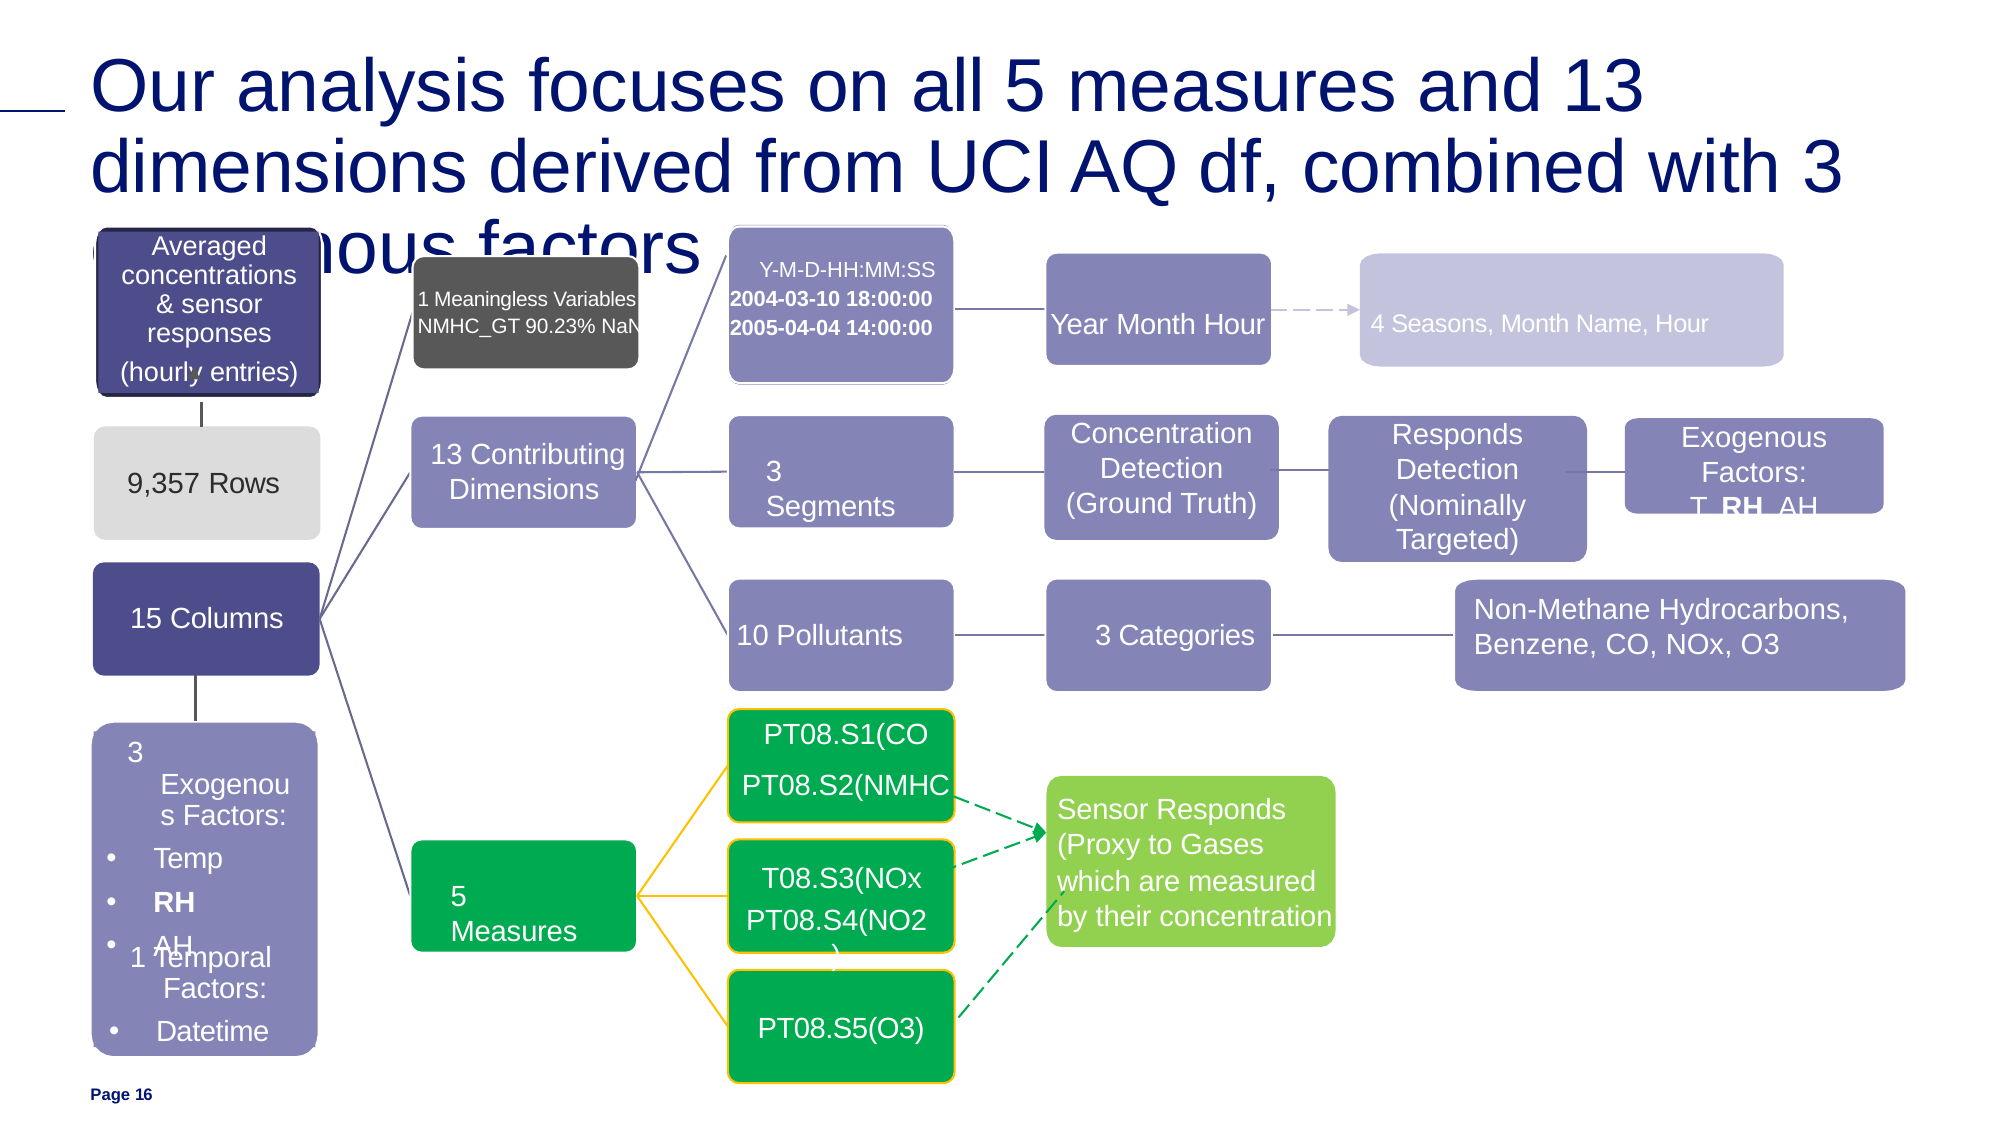

# Our analysis focuses on all 5 measures and 13 dimensions derived from UCI AQ df, combined with 3 exogenous factors

Averaged concentrations& sensor responses
(hourly entries)

Y-M-D-HH:MM:SS 2004-03-10 18:00:00 2005-04-04 14:00:00

1 Meaningless Variables
NMHC_GT 90.23% NaN
Year Month Hour	4 Seasons, Month Name, Hour

Concentration Detection
(Ground Truth)

Responds
Detection
(Nominally Targeted)

Exogenous Factors:
T, RH, AH

13 Contributing Dimensions
3 Segments
9,357 Rows

Non-Methane Hydrocarbons, Benzene, CO, NOx, O3
15 Columns
10 Pollutants
3 Categories

PT08.S1(CO

3 Exogenous Factors:
Temp
RH
AH
PT08.S2(NMHC

Sensor Responds (Proxy to Gases
which are measured by their concentration

T08.S3(NOx
5 Measures

PT08.S4(NO2)
1 Temporal Factors:
Datetime

PT08.S5(O3)
Page 16